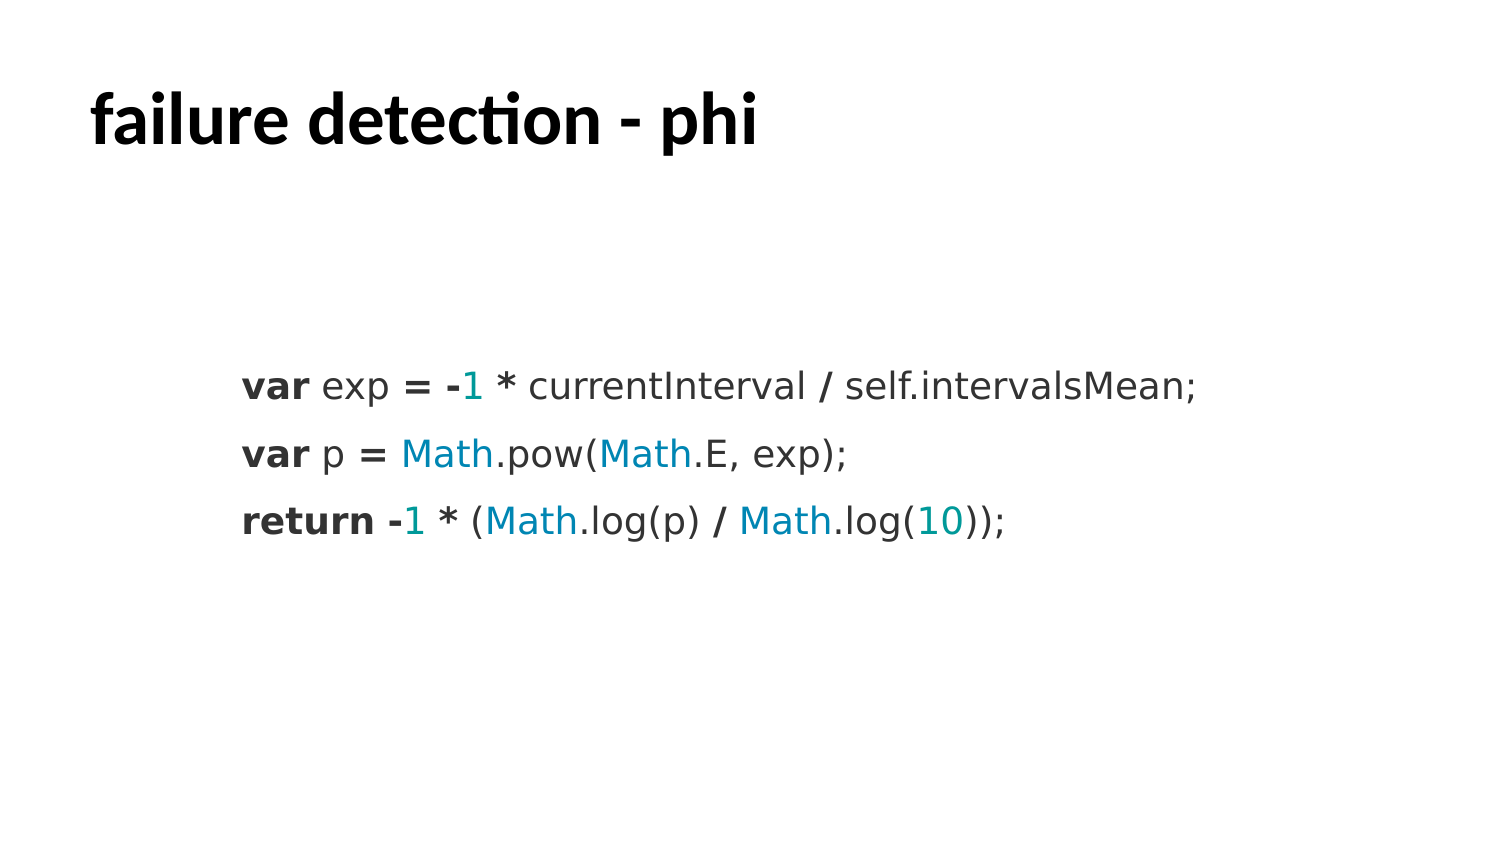

# failure detection - phi
var exp = -1 * currentInterval / self.intervalsMean;
var p = Math.pow(Math.E, exp);
return -1 * (Math.log(p) / Math.log(10));